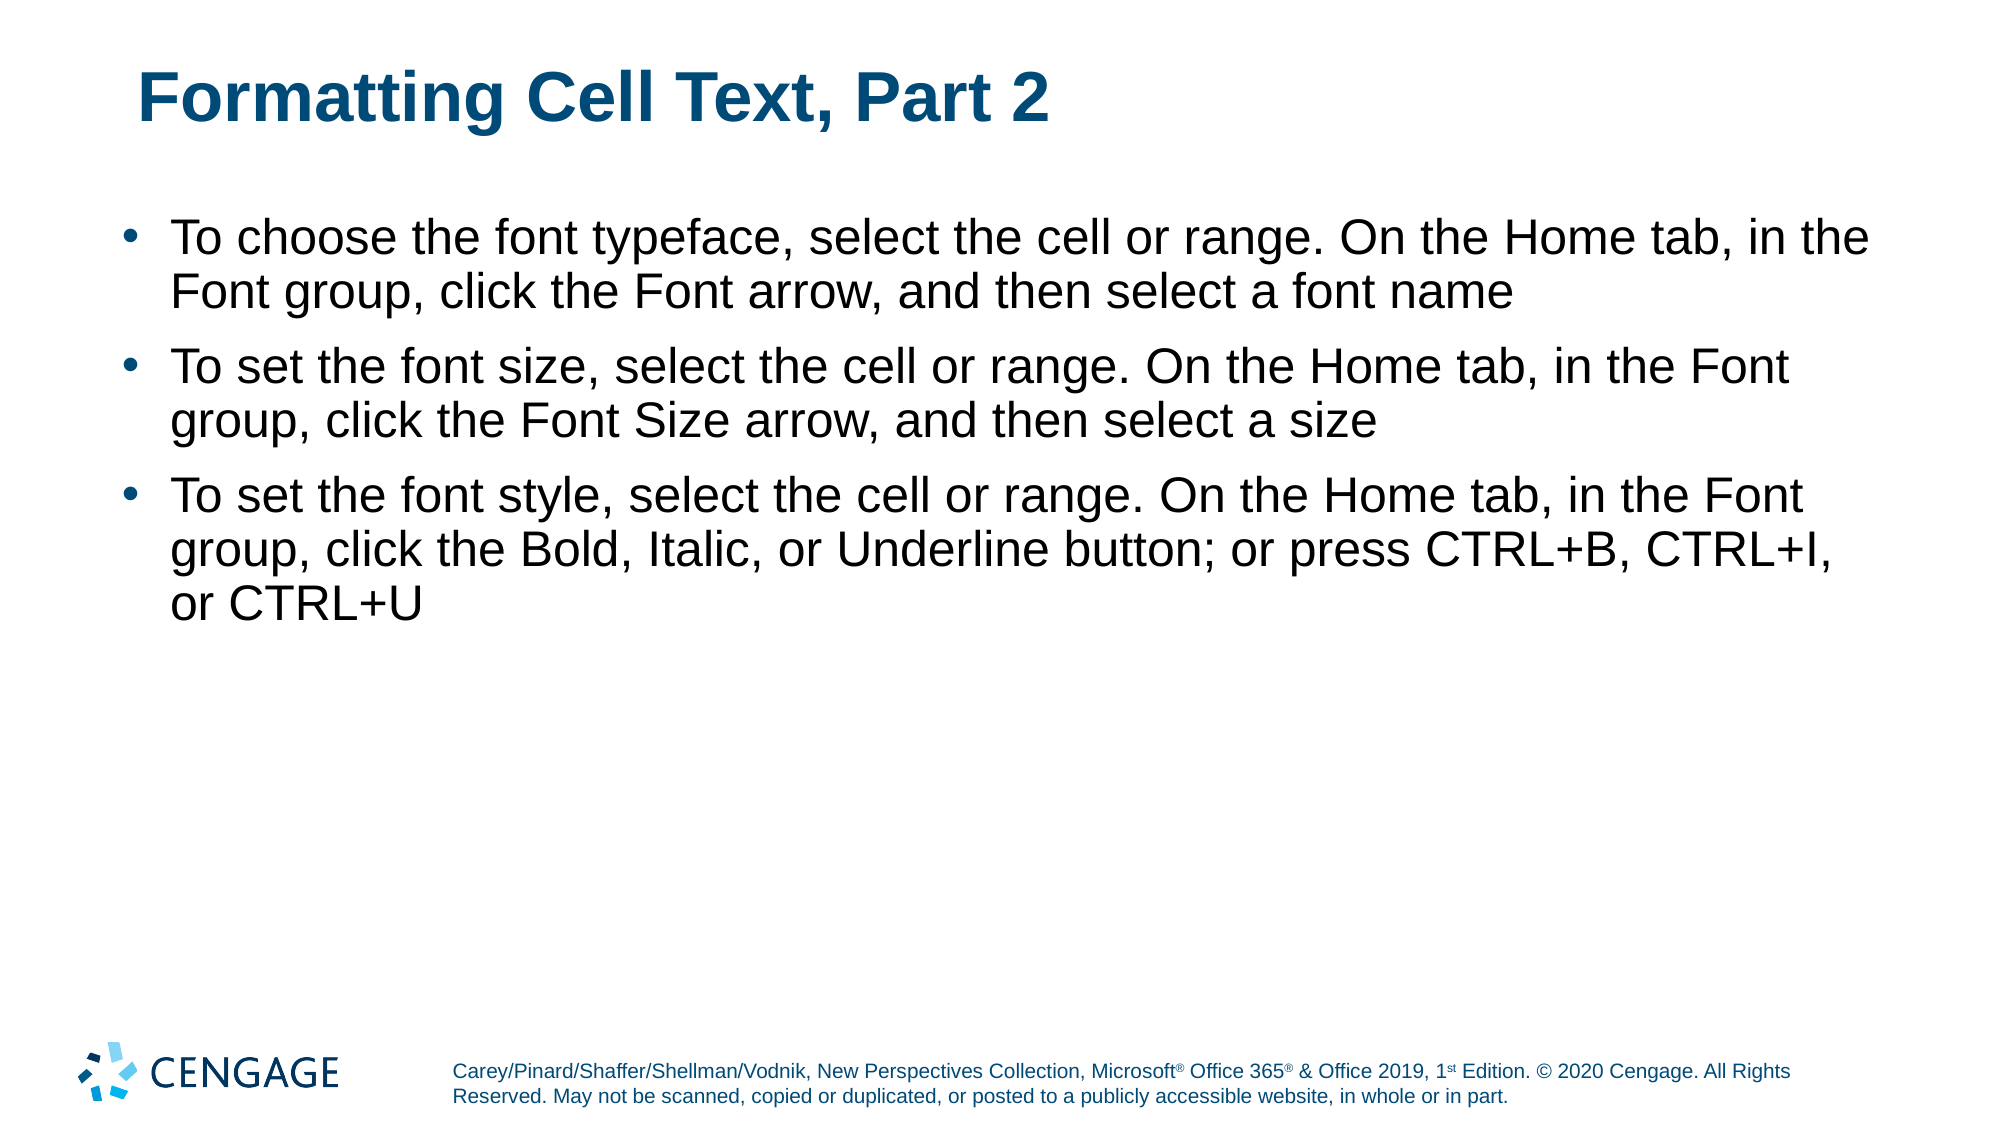

# Formatting Cell Text, Part 2
To choose the font typeface, select the cell or range. On the Home tab, in the Font group, click the Font arrow, and then select a font name
To set the font size, select the cell or range. On the Home tab, in the Font group, click the Font Size arrow, and then select a size
To set the font style, select the cell or range. On the Home tab, in the Font group, click the Bold, Italic, or Underline button; or press CTRL+B, CTRL+I, or CTRL+U